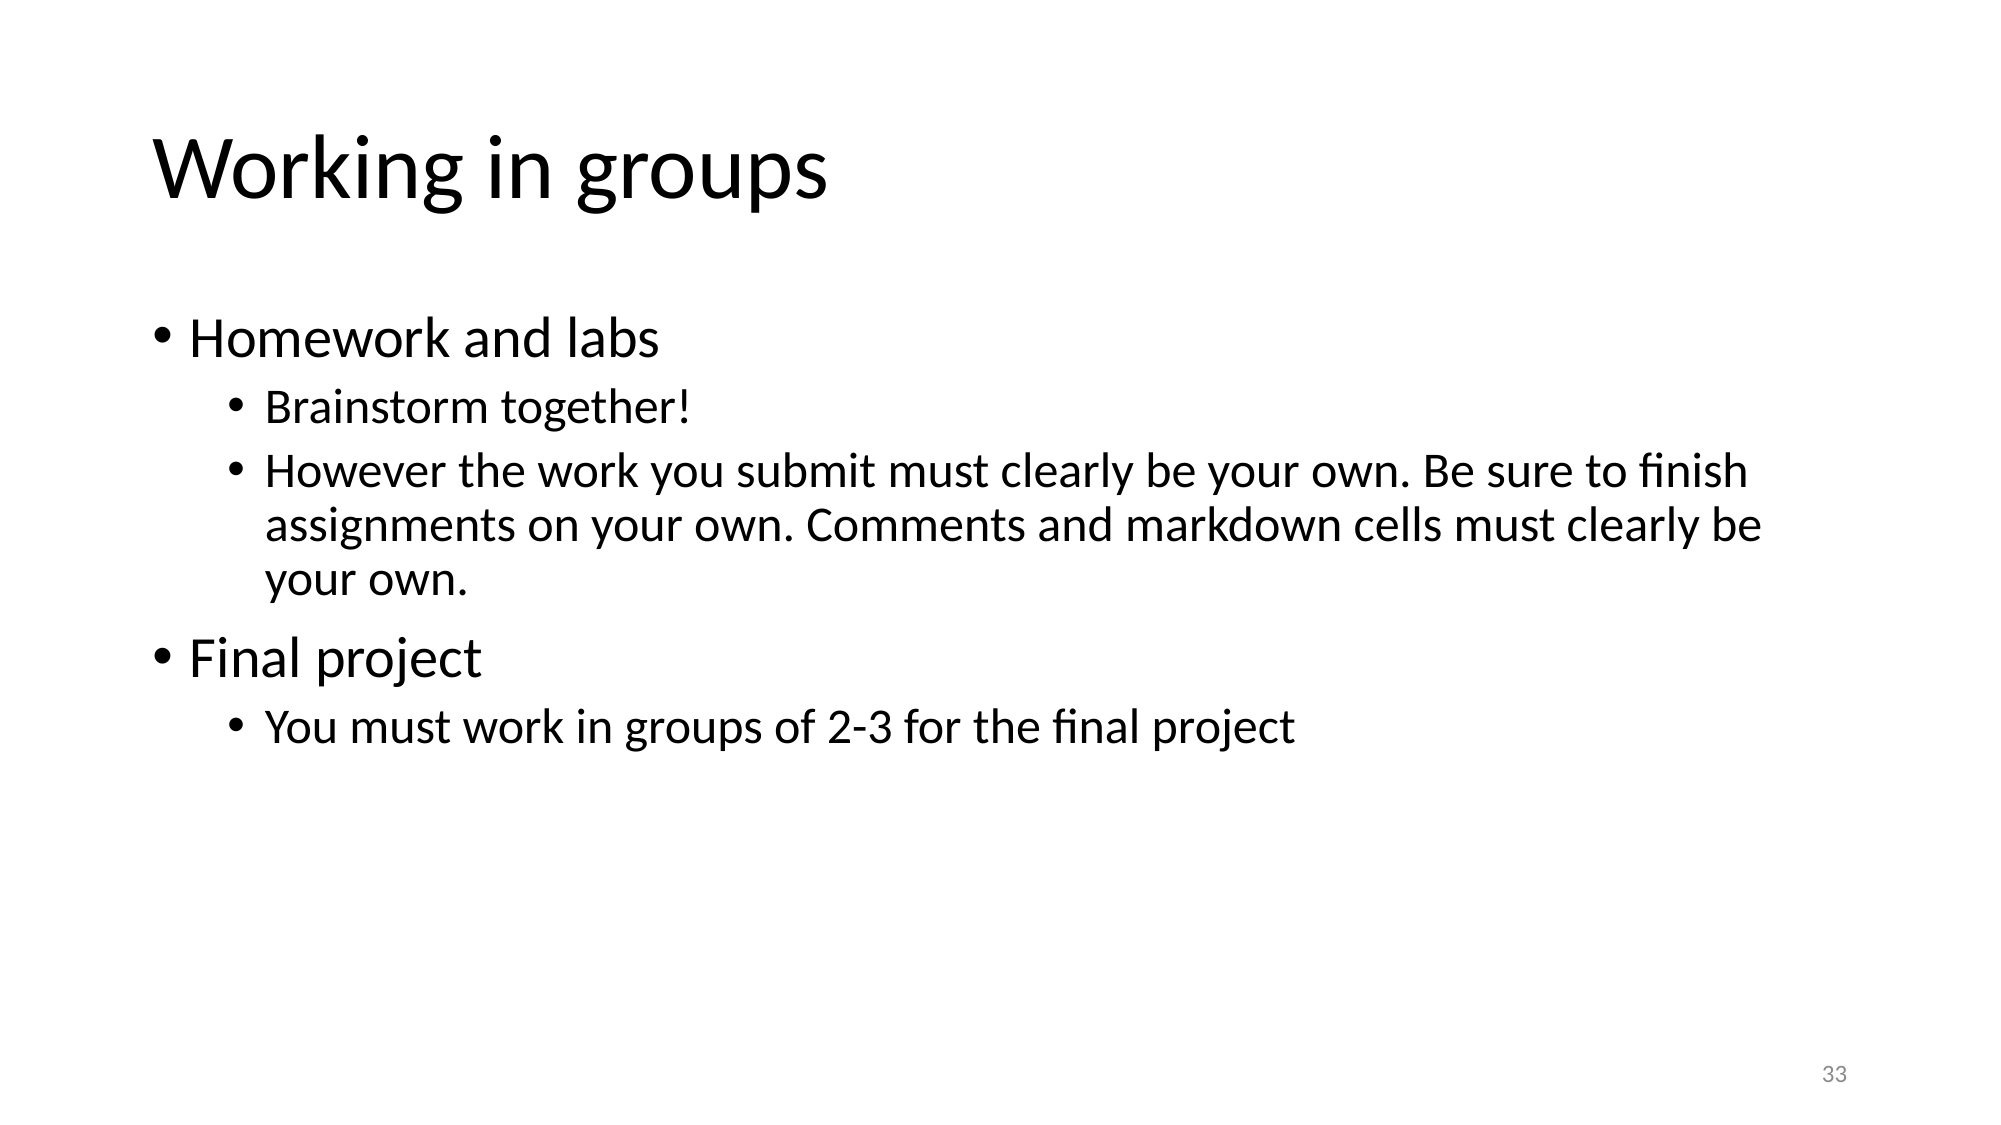

# Working in groups
Homework and labs
Brainstorm together!
However the work you submit must clearly be your own. Be sure to finish assignments on your own. Comments and markdown cells must clearly be your own.
Final project
You must work in groups of 2-3 for the final project
33